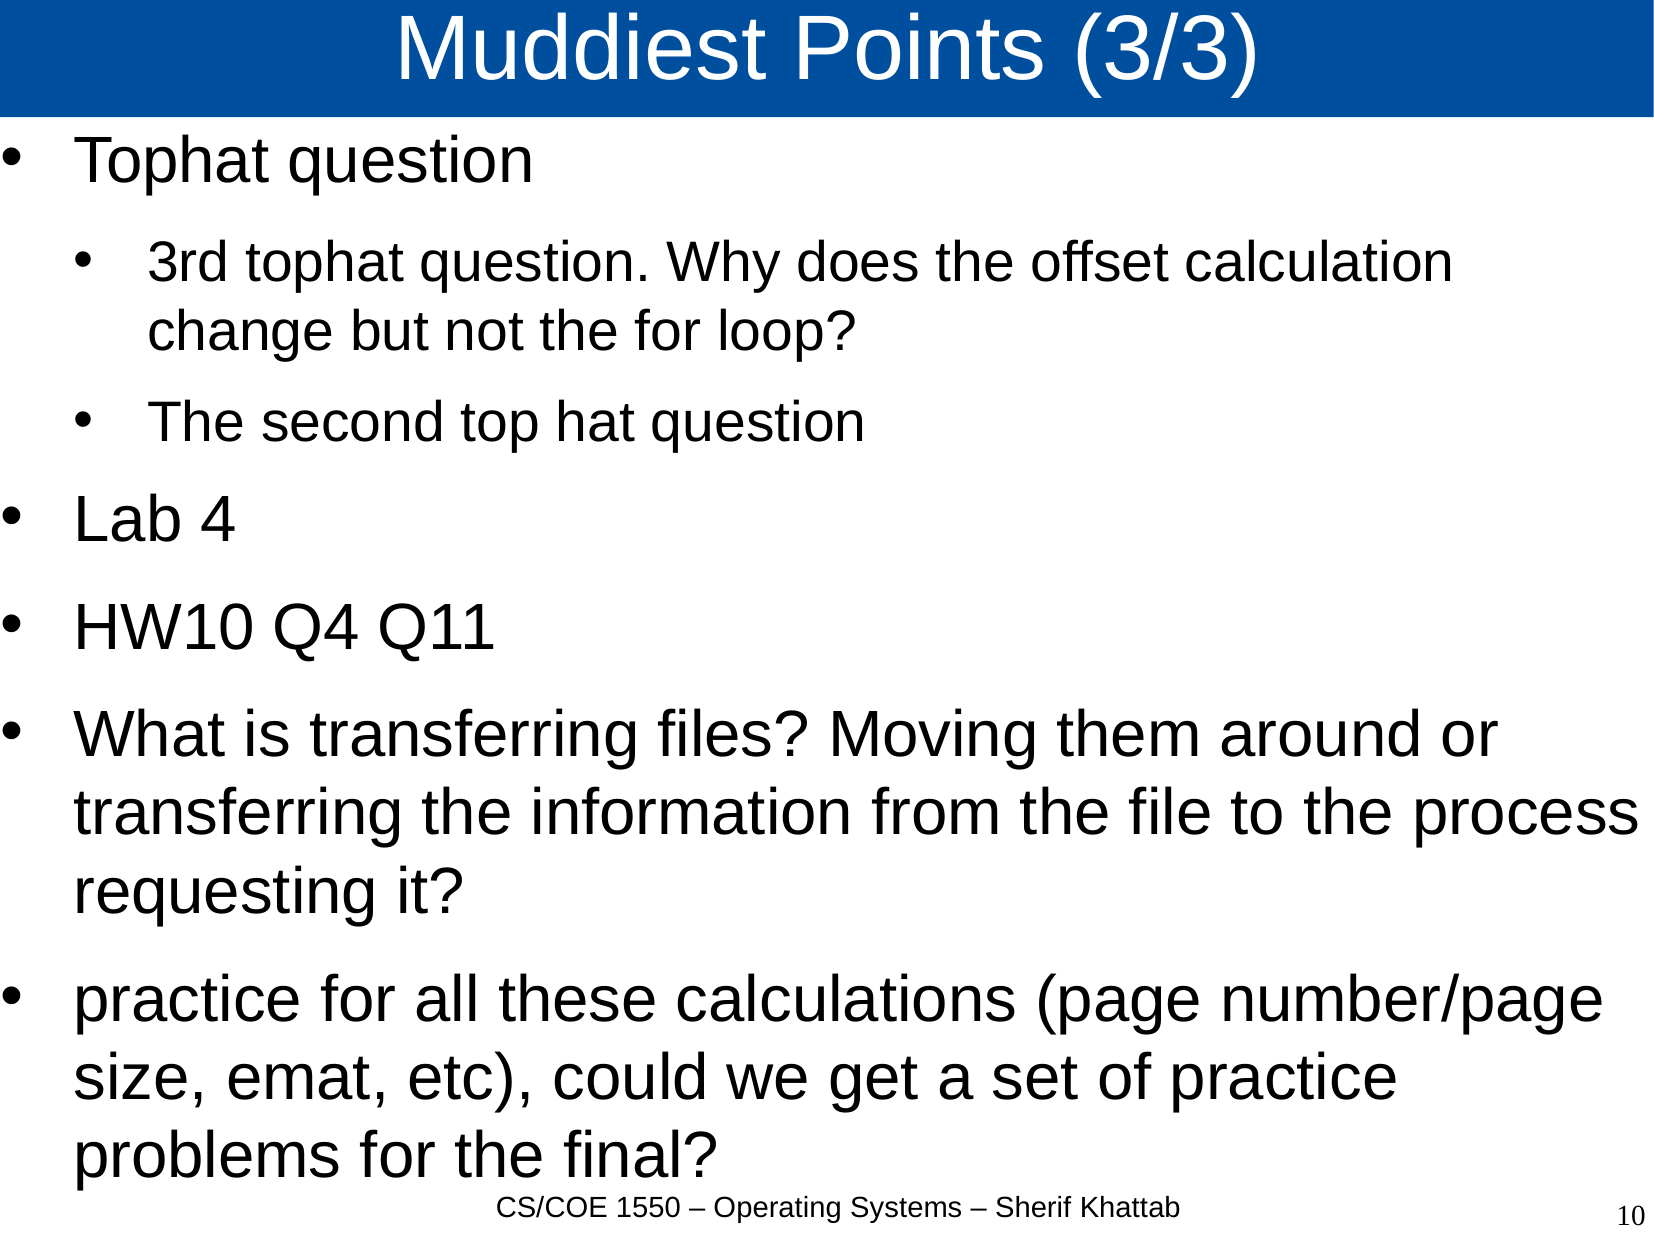

# Muddiest Points (3/3)
Tophat question
3rd tophat question. Why does the offset calculation change but not the for loop?
The second top hat question
Lab 4
HW10 Q4 Q11
What is transferring files? Moving them around or transferring the information from the file to the process requesting it?
practice for all these calculations (page number/page size, emat, etc), could we get a set of practice problems for the final?
CS/COE 1550 – Operating Systems – Sherif Khattab
10